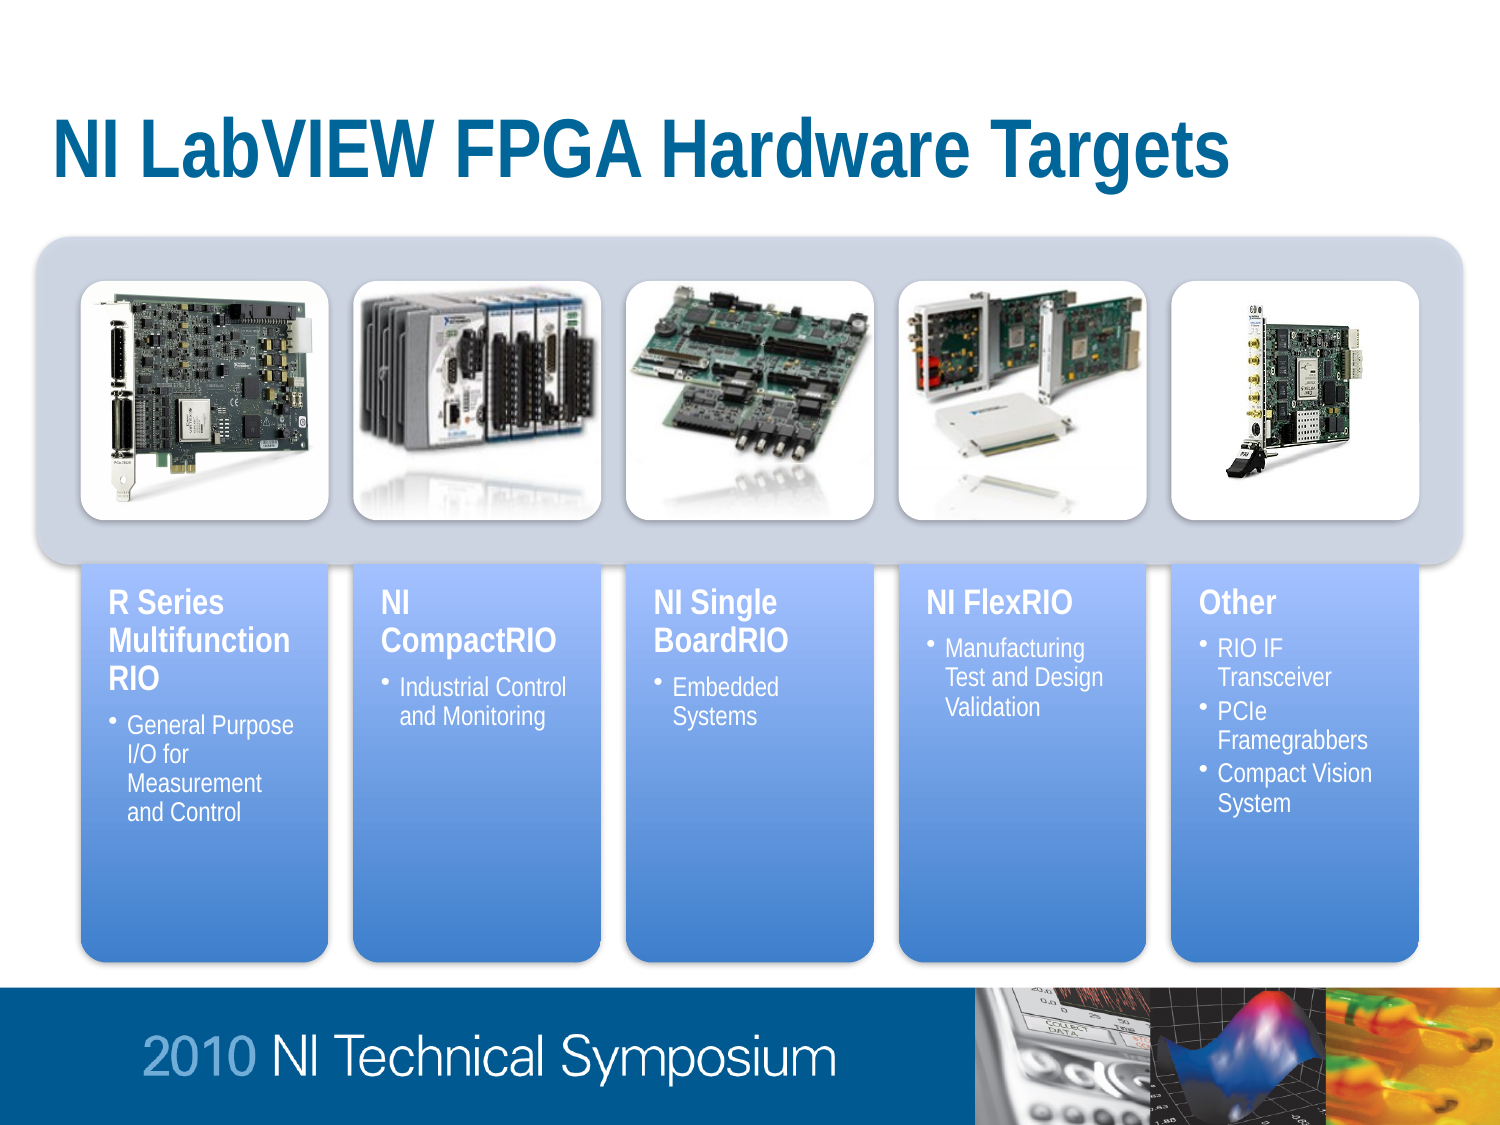

# NI LabVIEW FPGA Hardware Targets
R Series Multifunction RIO
General Purpose I/O for Measurement and Control
NI CompactRIO
Industrial Control and Monitoring
NI Single BoardRIO
Embedded Systems
NI FlexRIO
Manufacturing Test and Design Validation
Other
RIO IF Transceiver
PCIe Framegrabbers
Compact Vision System